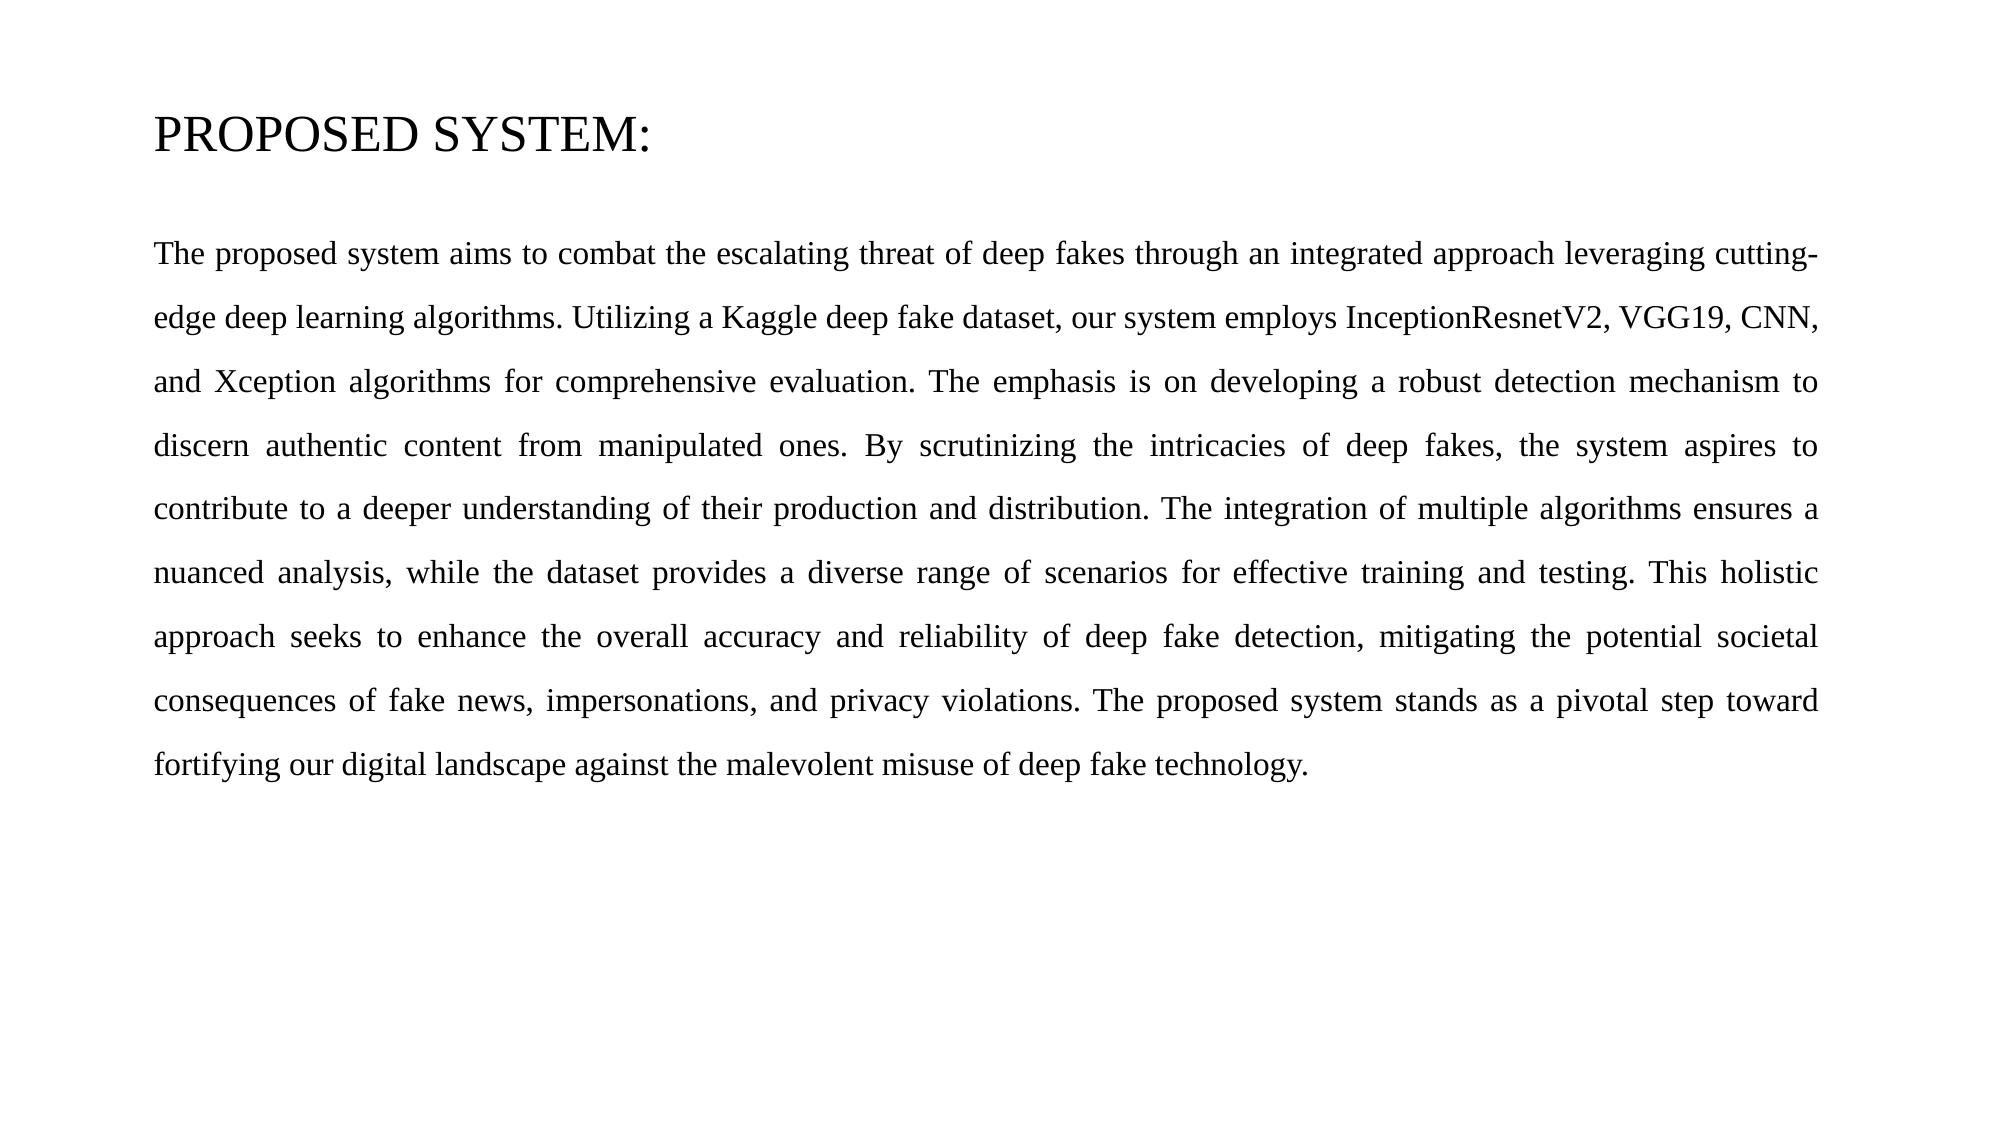

PROPOSED SYSTEM:

The proposed system aims to combat the escalating threat of deep fakes through an integrated approach leveraging cutting-edge deep learning algorithms. Utilizing a Kaggle deep fake dataset, our system employs InceptionResnetV2, VGG19, CNN, and Xception algorithms for comprehensive evaluation. The emphasis is on developing a robust detection mechanism to discern authentic content from manipulated ones. By scrutinizing the intricacies of deep fakes, the system aspires to contribute to a deeper understanding of their production and distribution. The integration of multiple algorithms ensures a nuanced analysis, while the dataset provides a diverse range of scenarios for effective training and testing. This holistic approach seeks to enhance the overall accuracy and reliability of deep fake detection, mitigating the potential societal consequences of fake news, impersonations, and privacy violations. The proposed system stands as a pivotal step toward fortifying our digital landscape against the malevolent misuse of deep fake technology.